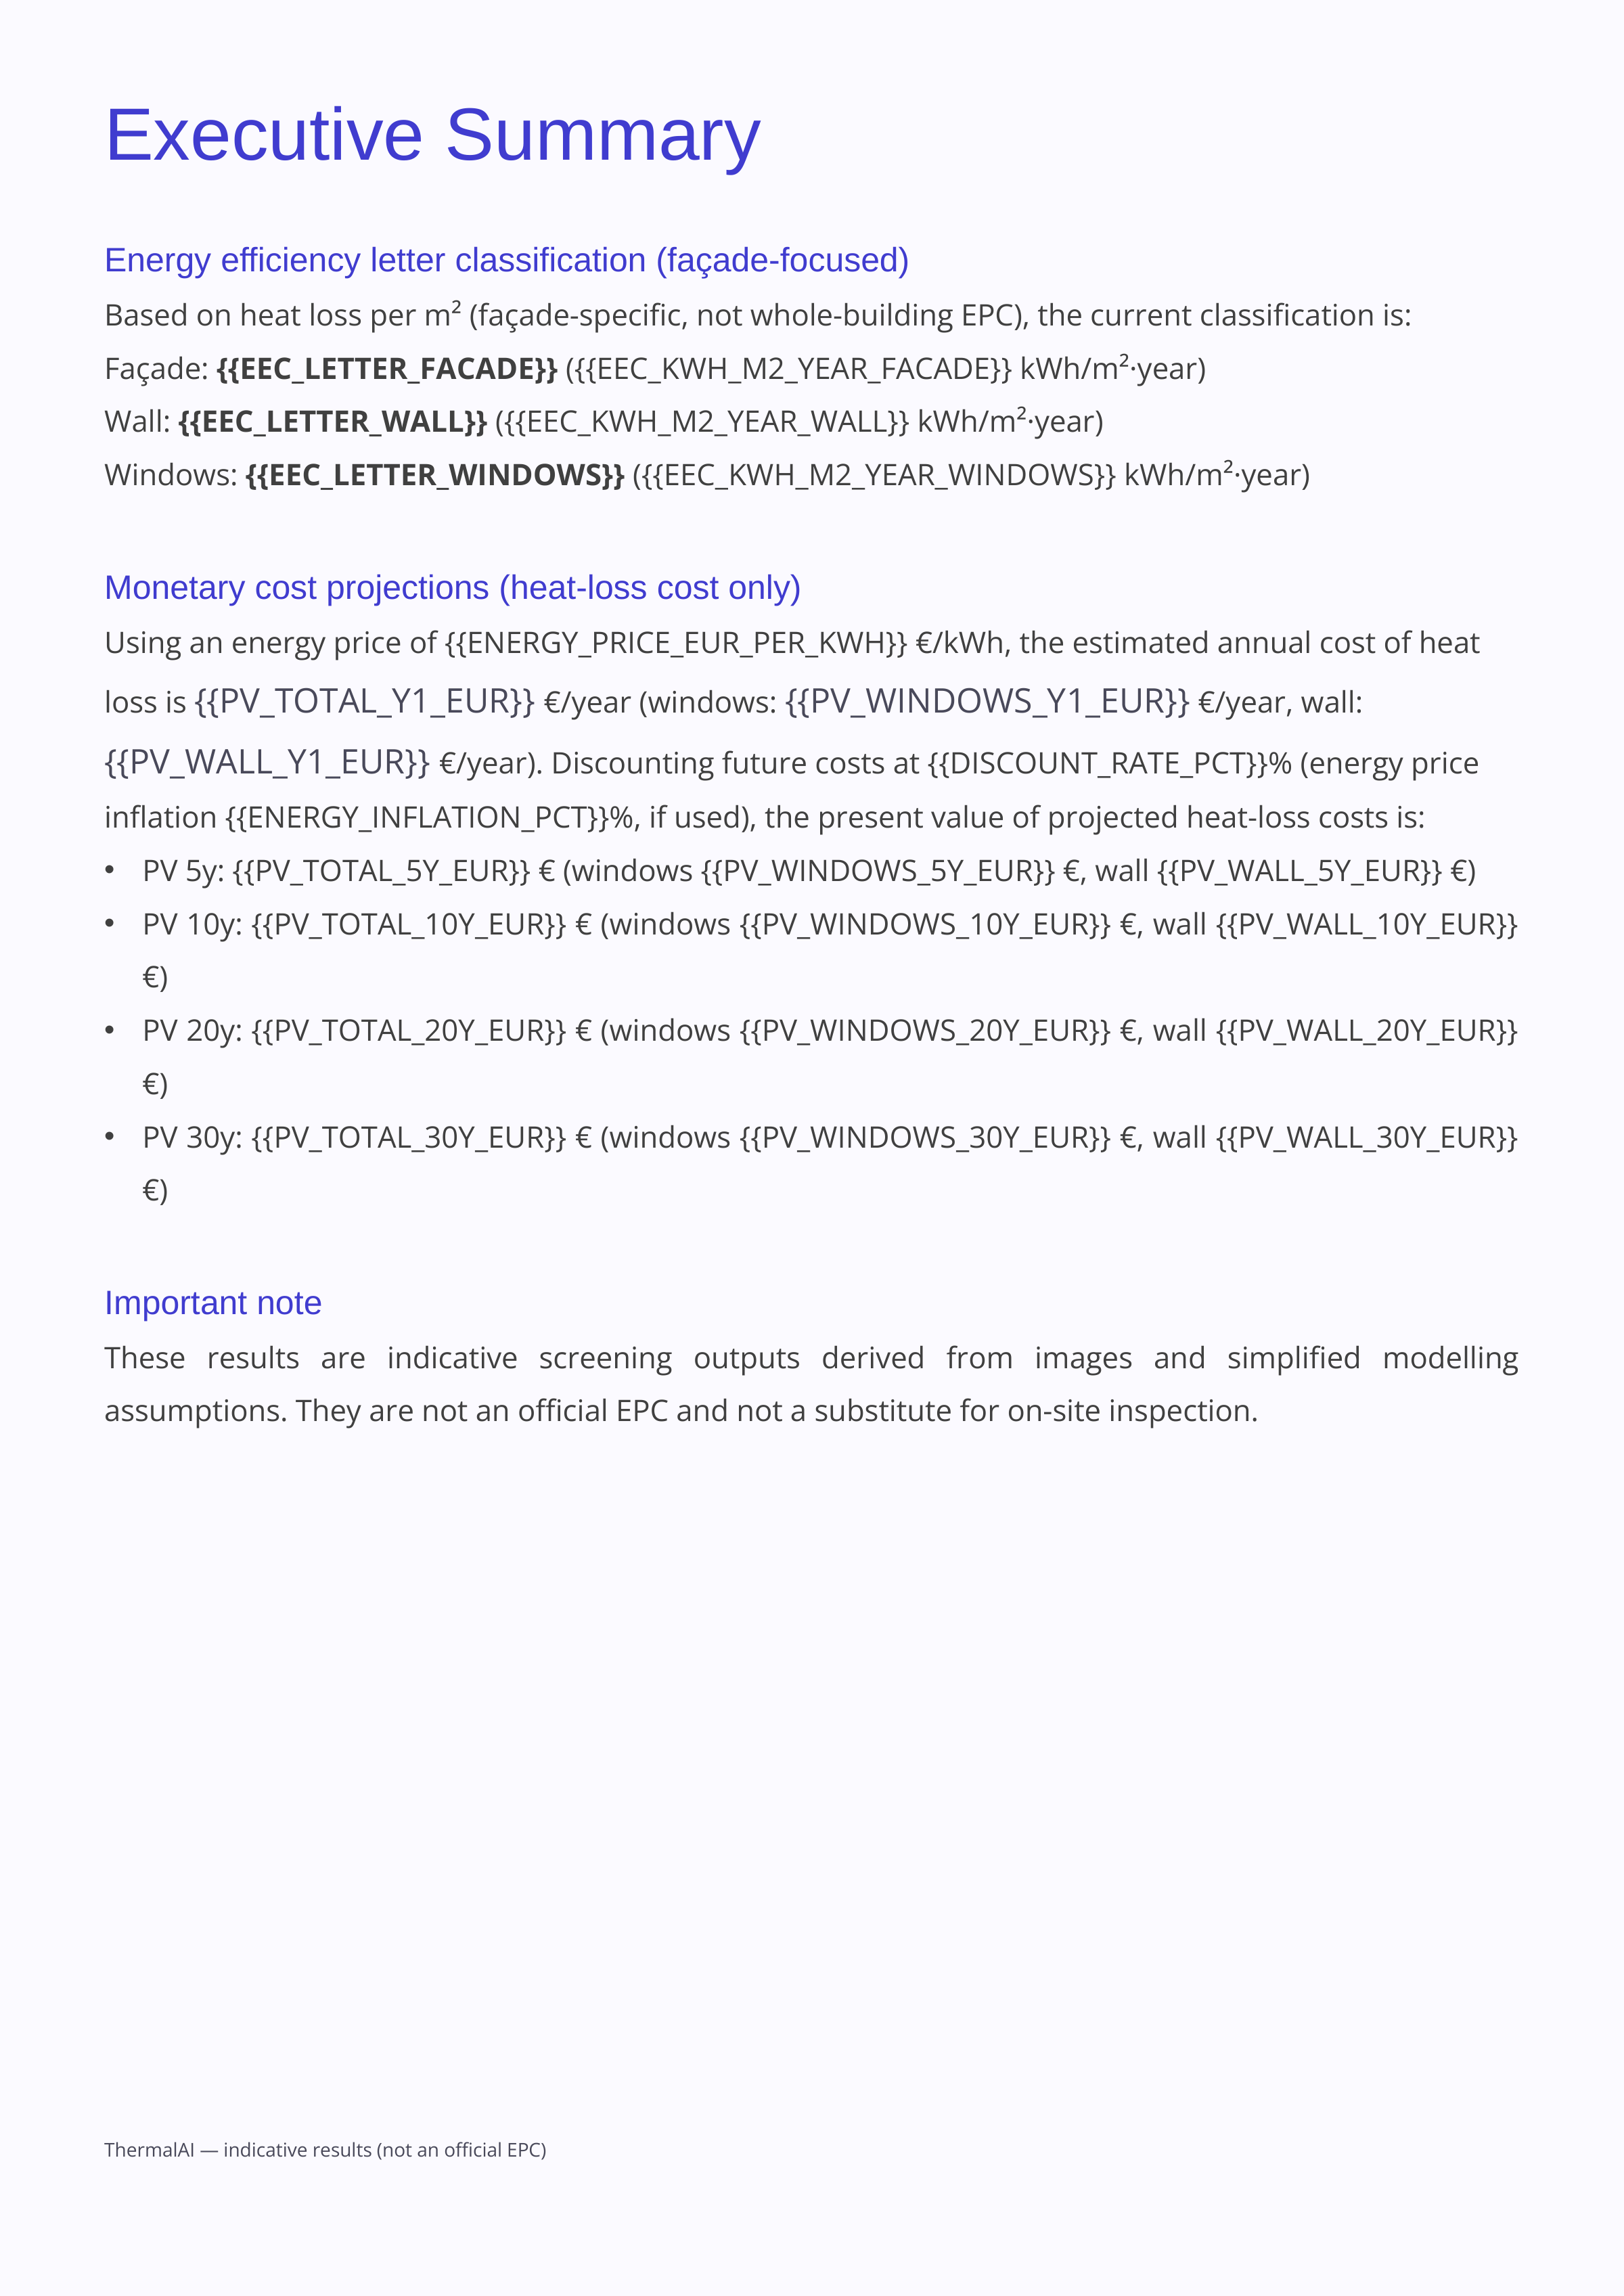

Executive Summary

Energy efficiency letter classification (façade-focused)
Based on heat loss per m² (façade-specific, not whole-building EPC), the current classification is:
Façade: {{EEC_LETTER_FACADE}} ({{EEC_KWH_M2_YEAR_FACADE}} kWh/m²·year)
Wall: {{EEC_LETTER_WALL}} ({{EEC_KWH_M2_YEAR_WALL}} kWh/m²·year)
Windows: {{EEC_LETTER_WINDOWS}} ({{EEC_KWH_M2_YEAR_WINDOWS}} kWh/m²·year)

Monetary cost projections (heat-loss cost only)
Using an energy price of {{ENERGY_PRICE_EUR_PER_KWH}} €/kWh, the estimated annual cost of heat loss is {{PV_TOTAL_Y1_EUR}} €/year (windows: {{PV_WINDOWS_Y1_EUR}} €/year, wall: {{PV_WALL_Y1_EUR}} €/year). Discounting future costs at {{DISCOUNT_RATE_PCT}}% (energy price inflation {{ENERGY_INFLATION_PCT}}%, if used), the present value of projected heat-loss costs is:
PV 5y: {{PV_TOTAL_5Y_EUR}} € (windows {{PV_WINDOWS_5Y_EUR}} €, wall {{PV_WALL_5Y_EUR}} €)
PV 10y: {{PV_TOTAL_10Y_EUR}} € (windows {{PV_WINDOWS_10Y_EUR}} €, wall {{PV_WALL_10Y_EUR}} €)
PV 20y: {{PV_TOTAL_20Y_EUR}} € (windows {{PV_WINDOWS_20Y_EUR}} €, wall {{PV_WALL_20Y_EUR}} €)
PV 30y: {{PV_TOTAL_30Y_EUR}} € (windows {{PV_WINDOWS_30Y_EUR}} €, wall {{PV_WALL_30Y_EUR}} €)

Important note
These results are indicative screening outputs derived from images and simplified modelling assumptions. They are not an official EPC and not a substitute for on-site inspection.

ThermalAI — indicative results (not an official EPC)